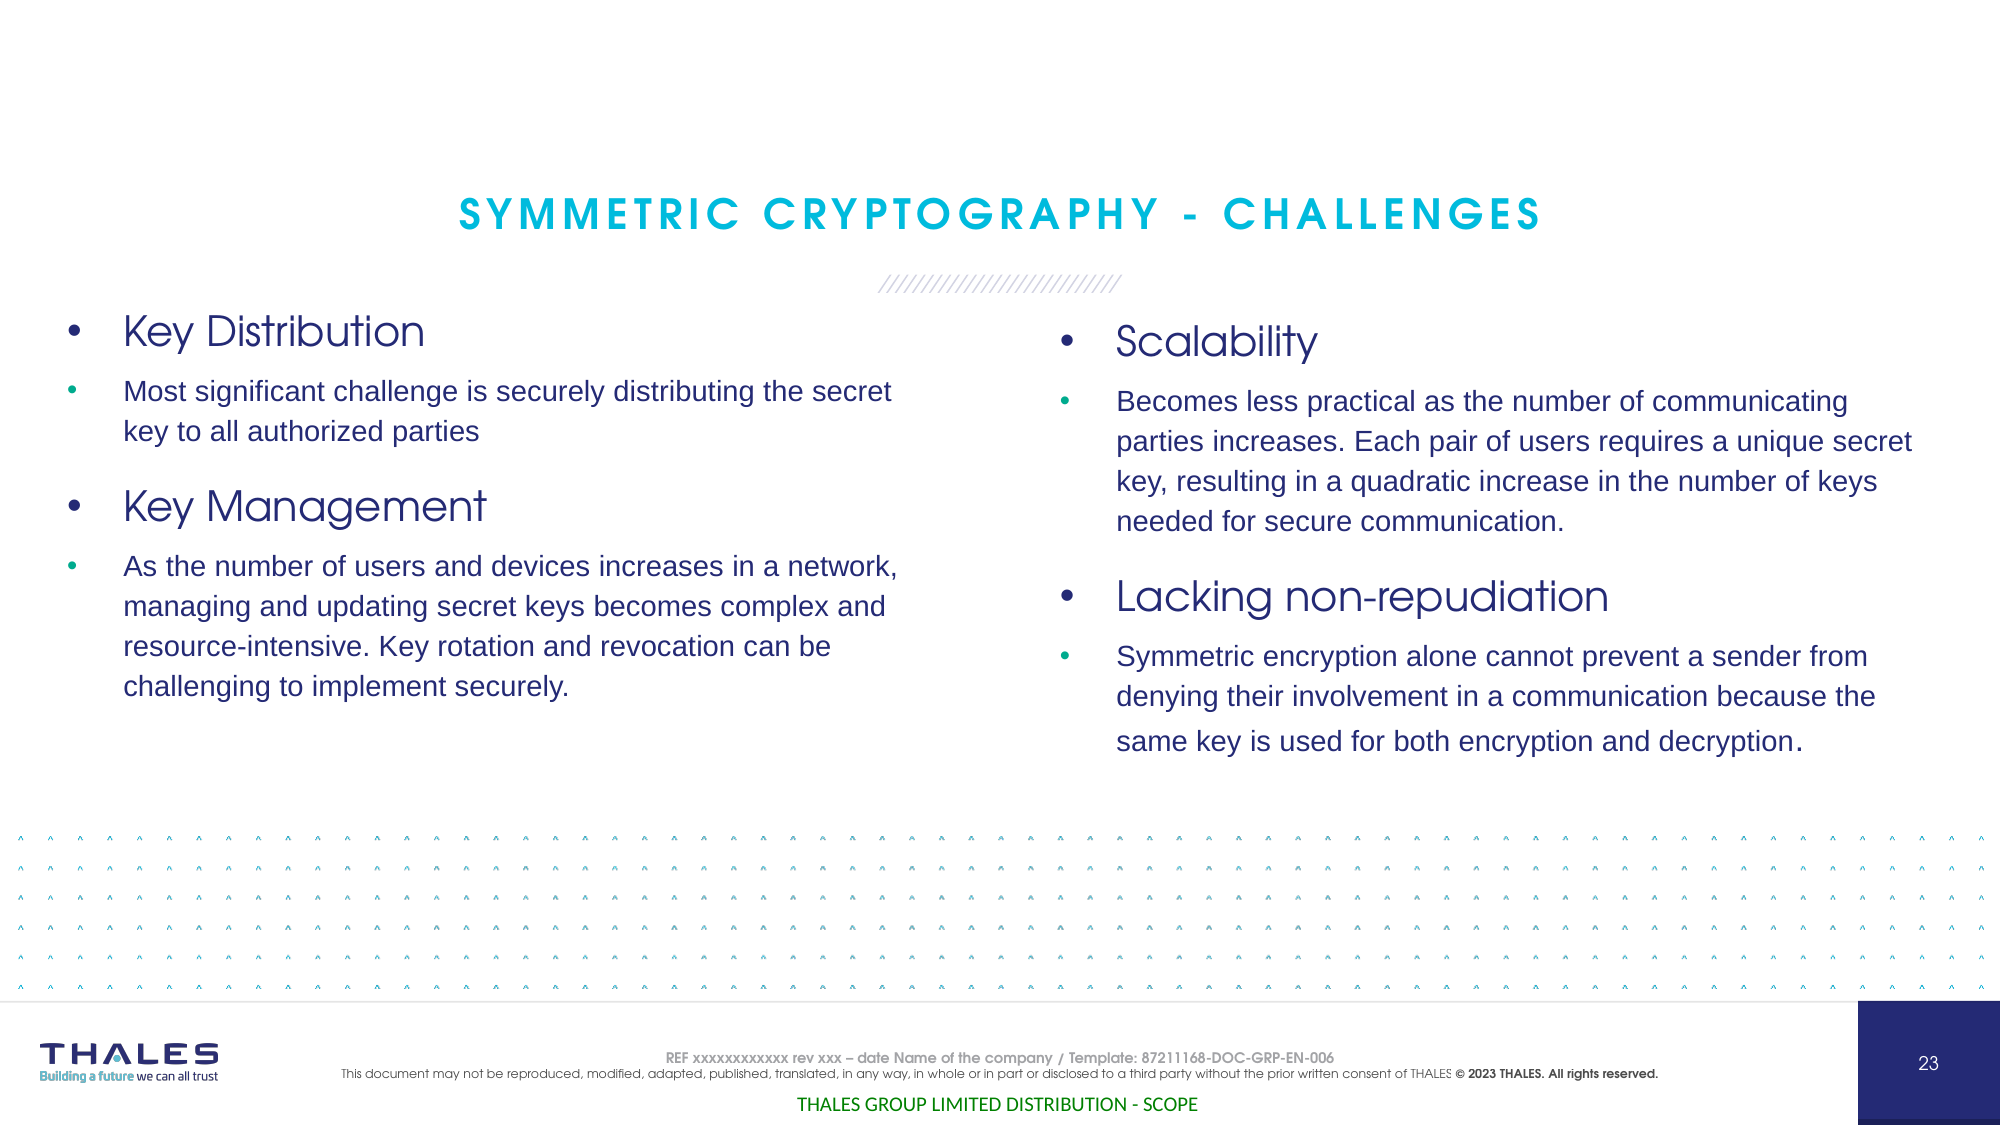

# Symmetric Cryptography - Challenges
Scalability
Becomes less practical as the number of communicating parties increases. Each pair of users requires a unique secret key, resulting in a quadratic increase in the number of keys needed for secure communication.
Lacking non-repudiation
Symmetric encryption alone cannot prevent a sender from denying their involvement in a communication because the same key is used for both encryption and decryption.

Key Distribution
Most significant challenge is securely distributing the secret key to all authorized parties
Key Management
As the number of users and devices increases in a network, managing and updating secret keys becomes complex and resource-intensive. Key rotation and revocation can be challenging to implement securely.